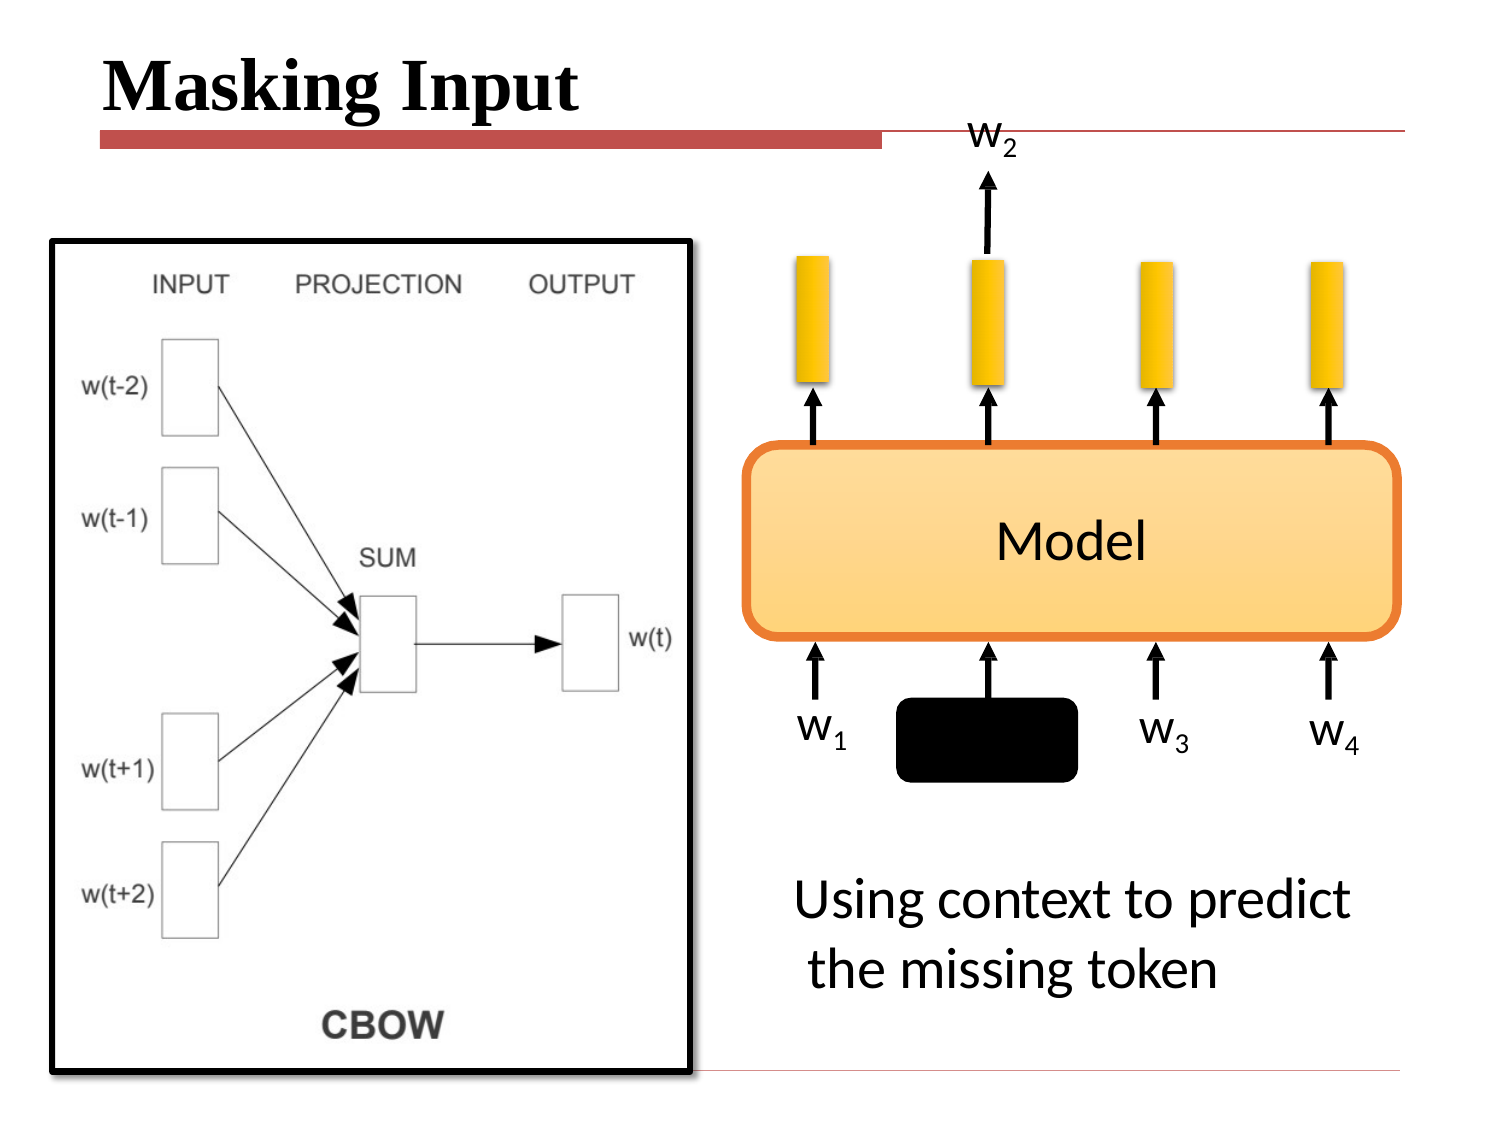

# Masking Input
w2

Model

w1
w2
w3
w4

Using context to predict  the missing token